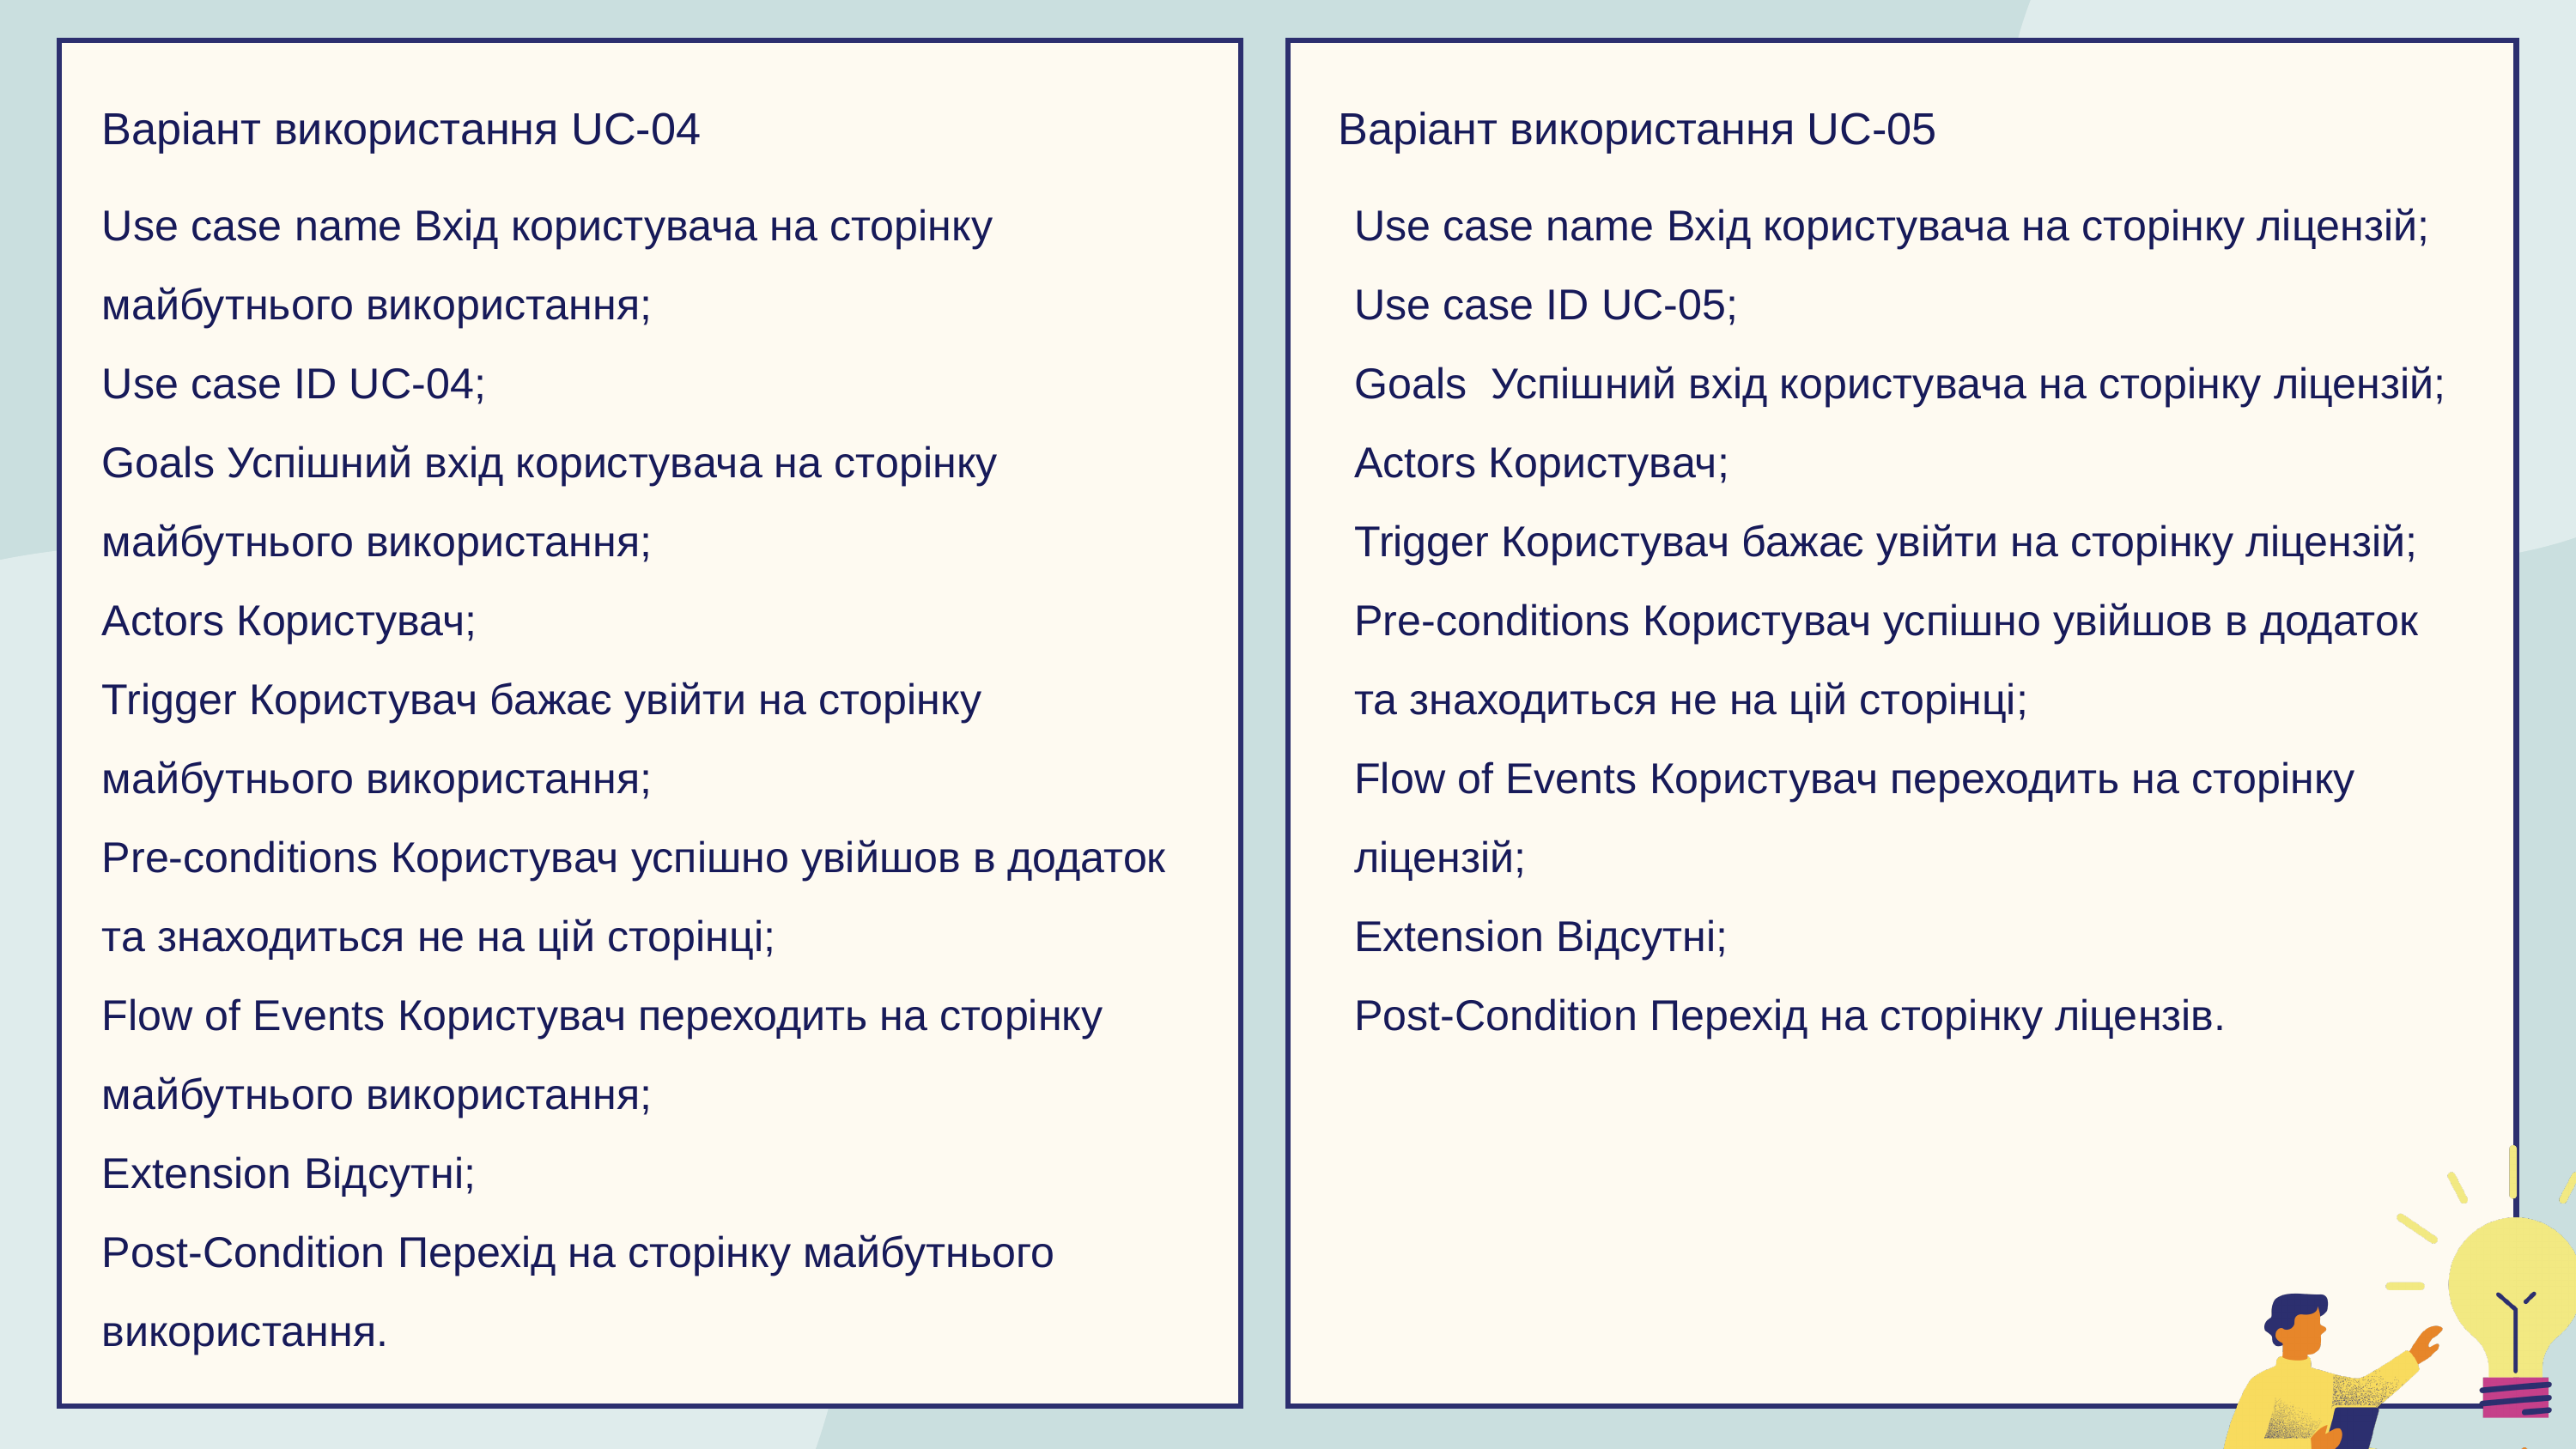

Варіант використання UC-04
Варіант використання UC-05
Use case name Вхід користувача на сторінку майбутнього використання;
Use case ID UC-04;
Goals Успішний вхід користувача на сторінку майбутнього використання;
Actors Користувач;
Trigger Користувач бажає увійти на сторінку майбутнього використання;
Pre-conditions Користувач успішно увійшов в додаток та знаходиться не на цій сторінці;
Flow of Events Користувач переходить на сторінку майбутнього використання;
Extension Відсутні;
Post-Condition Перехід на сторінку майбутнього використання.
Use case name Вхід користувача на сторінку ліцензій;
Use case ID UC-05;
Goals  Успішний вхід користувача на сторінку ліцензій;
Actors Користувач;
Trigger Користувач бажає увійти на сторінку ліцензій;
Pre-conditions Користувач успішно увійшов в додаток та знаходиться не на цій сторінці;
Flow of Events Користувач переходить на сторінку ліцензій;
Extension Відсутні;
Post-Condition Перехід на сторінку ліцензів.